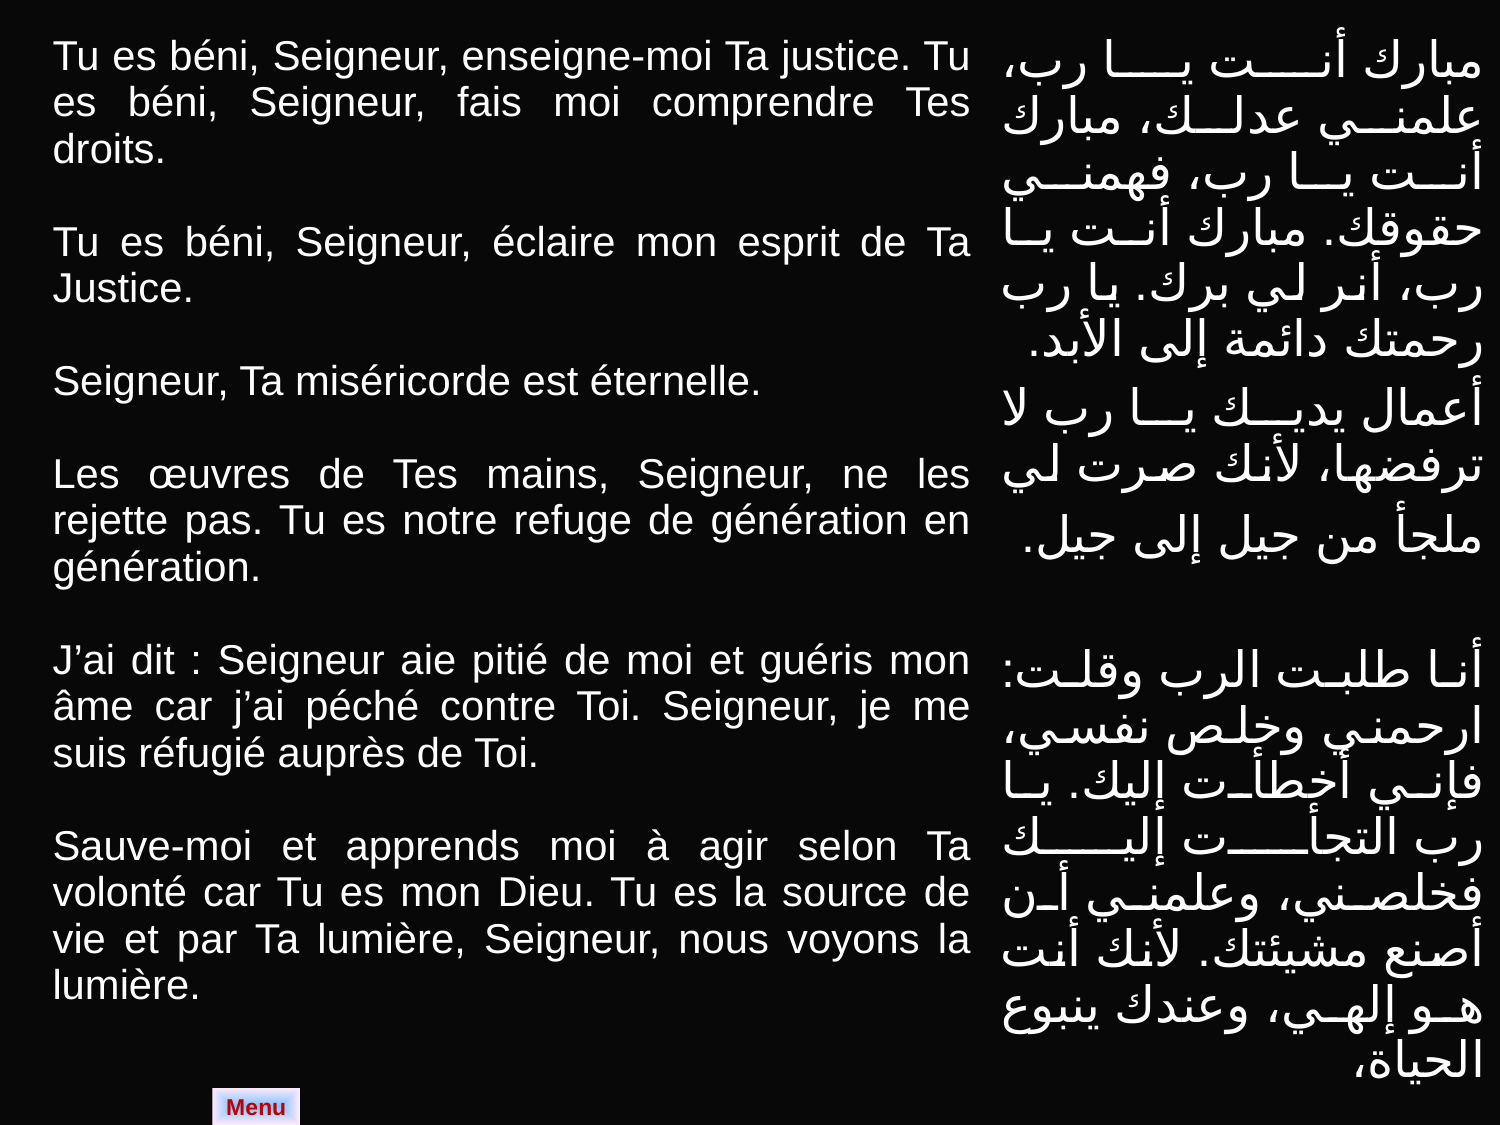

| Tu es béni, Seigneur, enseigne-moi Ta justice. Tu es béni, Seigneur, fais moi comprendre Tes droits. Tu es béni, Seigneur, éclaire mon esprit de Ta Justice. Seigneur, Ta miséricorde est éternelle. Les œuvres de Tes mains, Seigneur, ne les rejette pas. Tu es notre refuge de génération en génération. J’ai dit : Seigneur aie pitié de moi et guéris mon âme car j’ai péché contre Toi. Seigneur, je me suis réfugié auprès de Toi. Sauve-moi et apprends moi à agir selon Ta volonté car Tu es mon Dieu. Tu es la source de vie et par Ta lumière, Seigneur, nous voyons la lumière. | مبارك أنت يا رب، علمني عدلك، مبارك أنت يا رب، فهمني حقوقك. مبارك أنت يا رب، أنر لي برك. يا رب رحمتك دائمة إلى الأبد. أعمال يديك يا رب لا ترفضها، لأنك صرت لي ملجأ من جيل إلى جيل. أنا طلبت الرب وقلت: ارحمني وخلص نفسي، فإني أخطأت إليك. يا رب التجأت إليك فخلصني، وعلمني أن أصنع مشيئتك. لأنك أنت هو إلهي، وعندك ينبوع الحياة، |
| --- | --- |
Menu